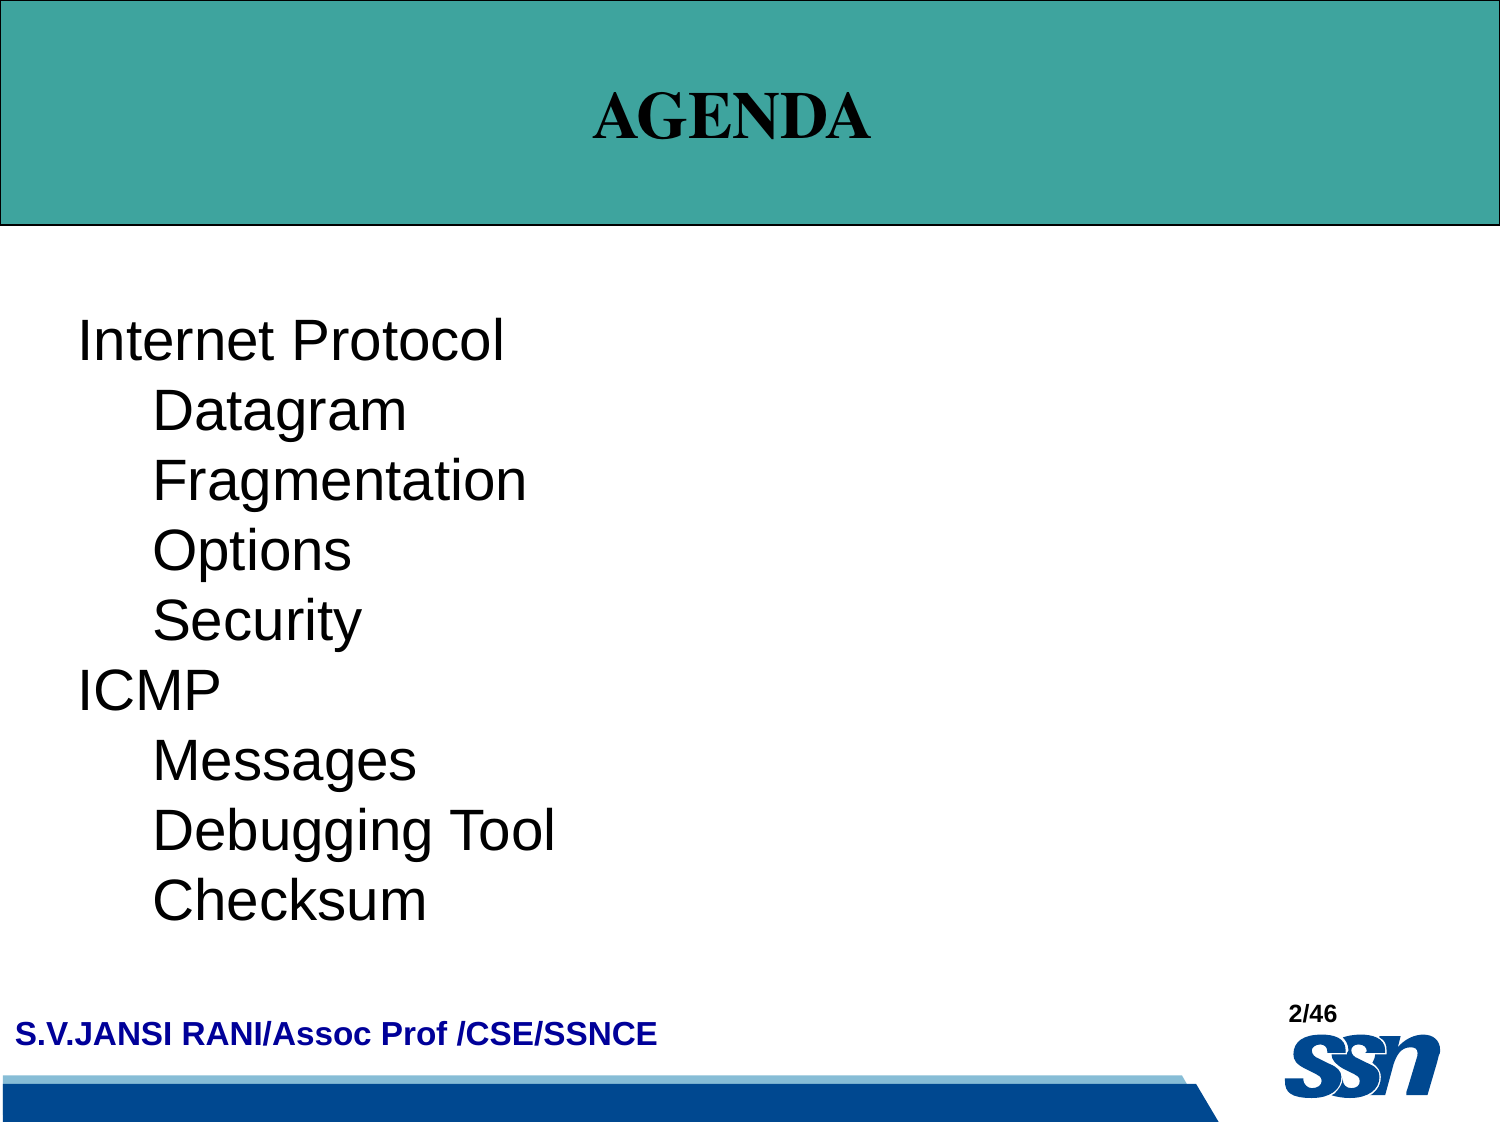

AGENDA

Internet Protocol
Datagram
Fragmentation
Options
Security
ICMP
Messages
Debugging Tool
Checksum